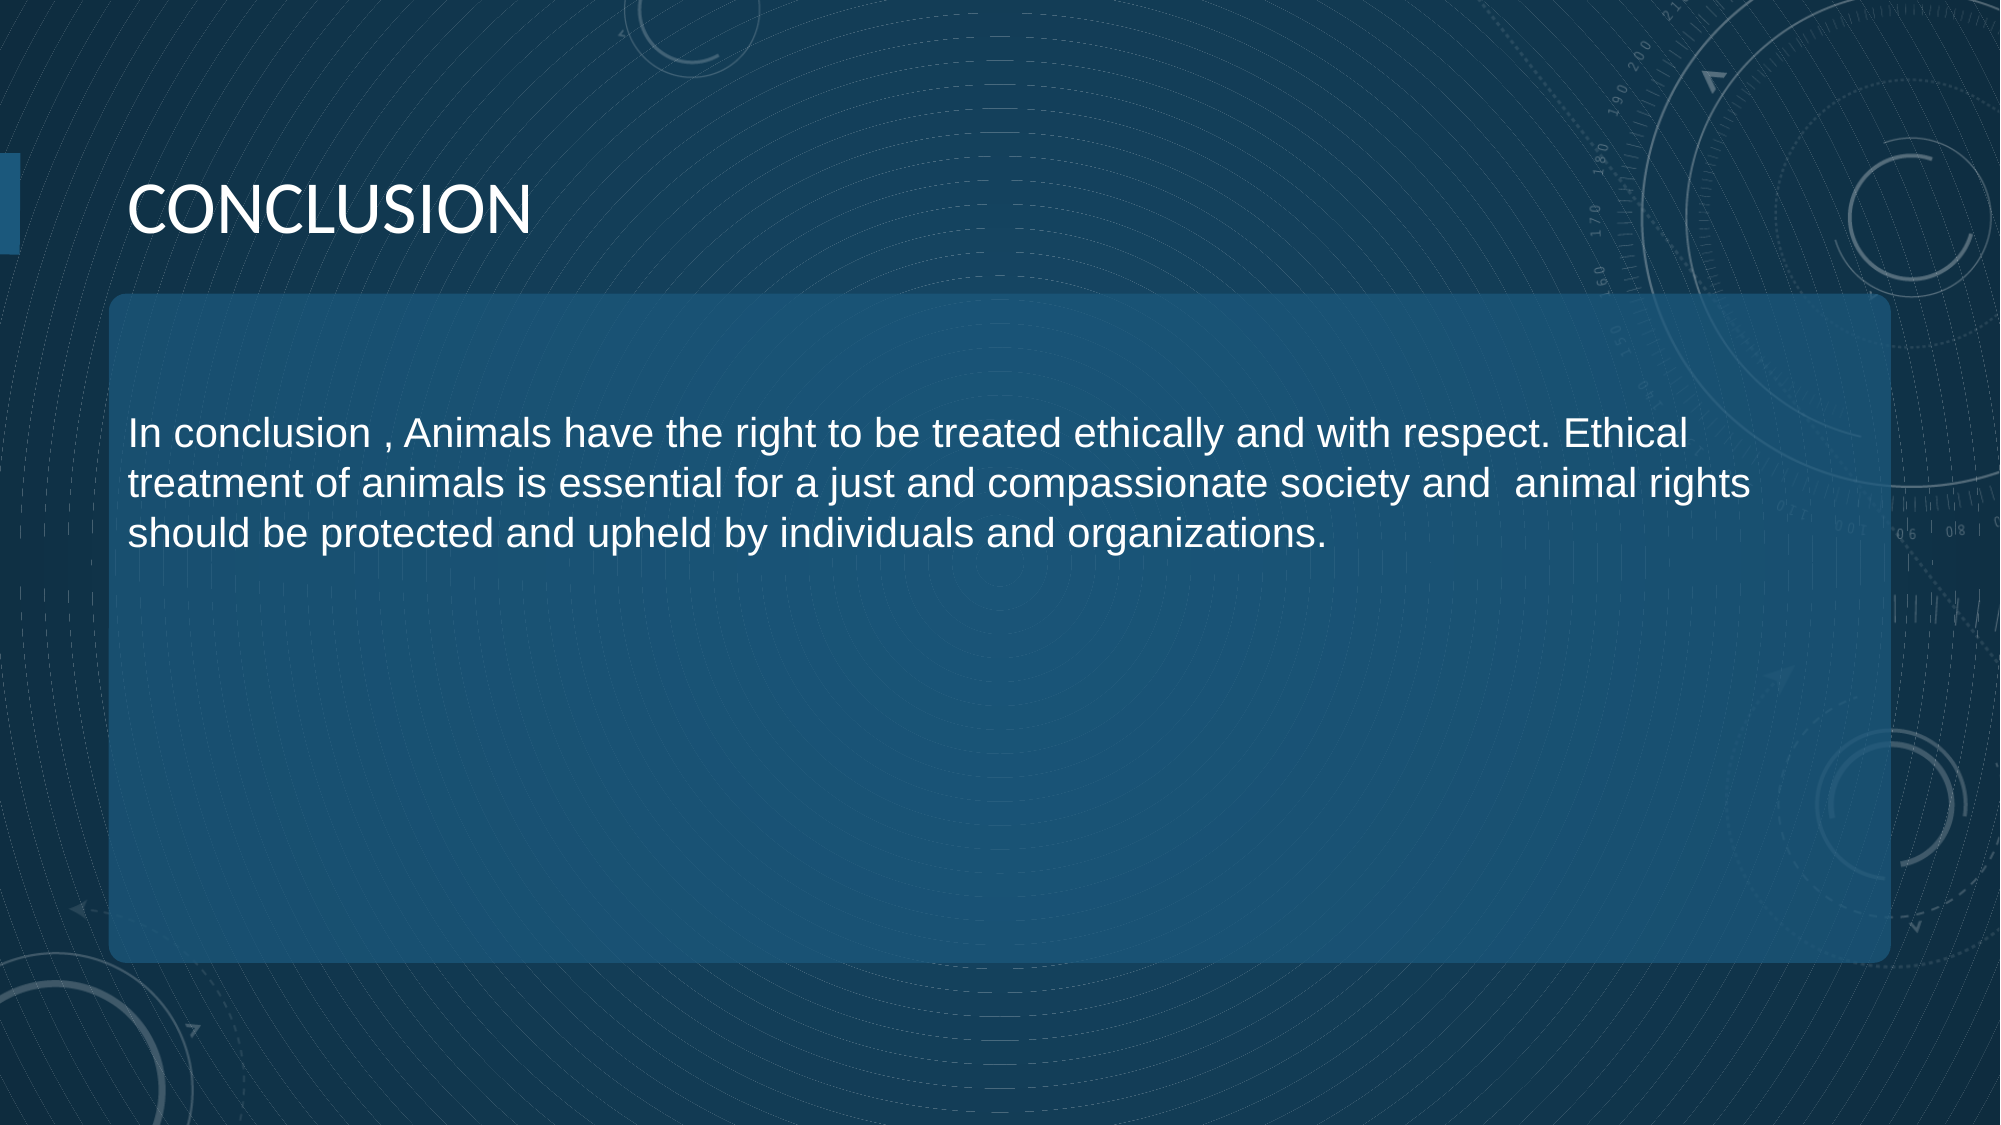

# CONCLUSION
In conclusion , Animals have the right to be treated ethically and with respect. Ethical treatment of animals is essential for a just and compassionate society and  animal rights should be protected and upheld by individuals and organizations.